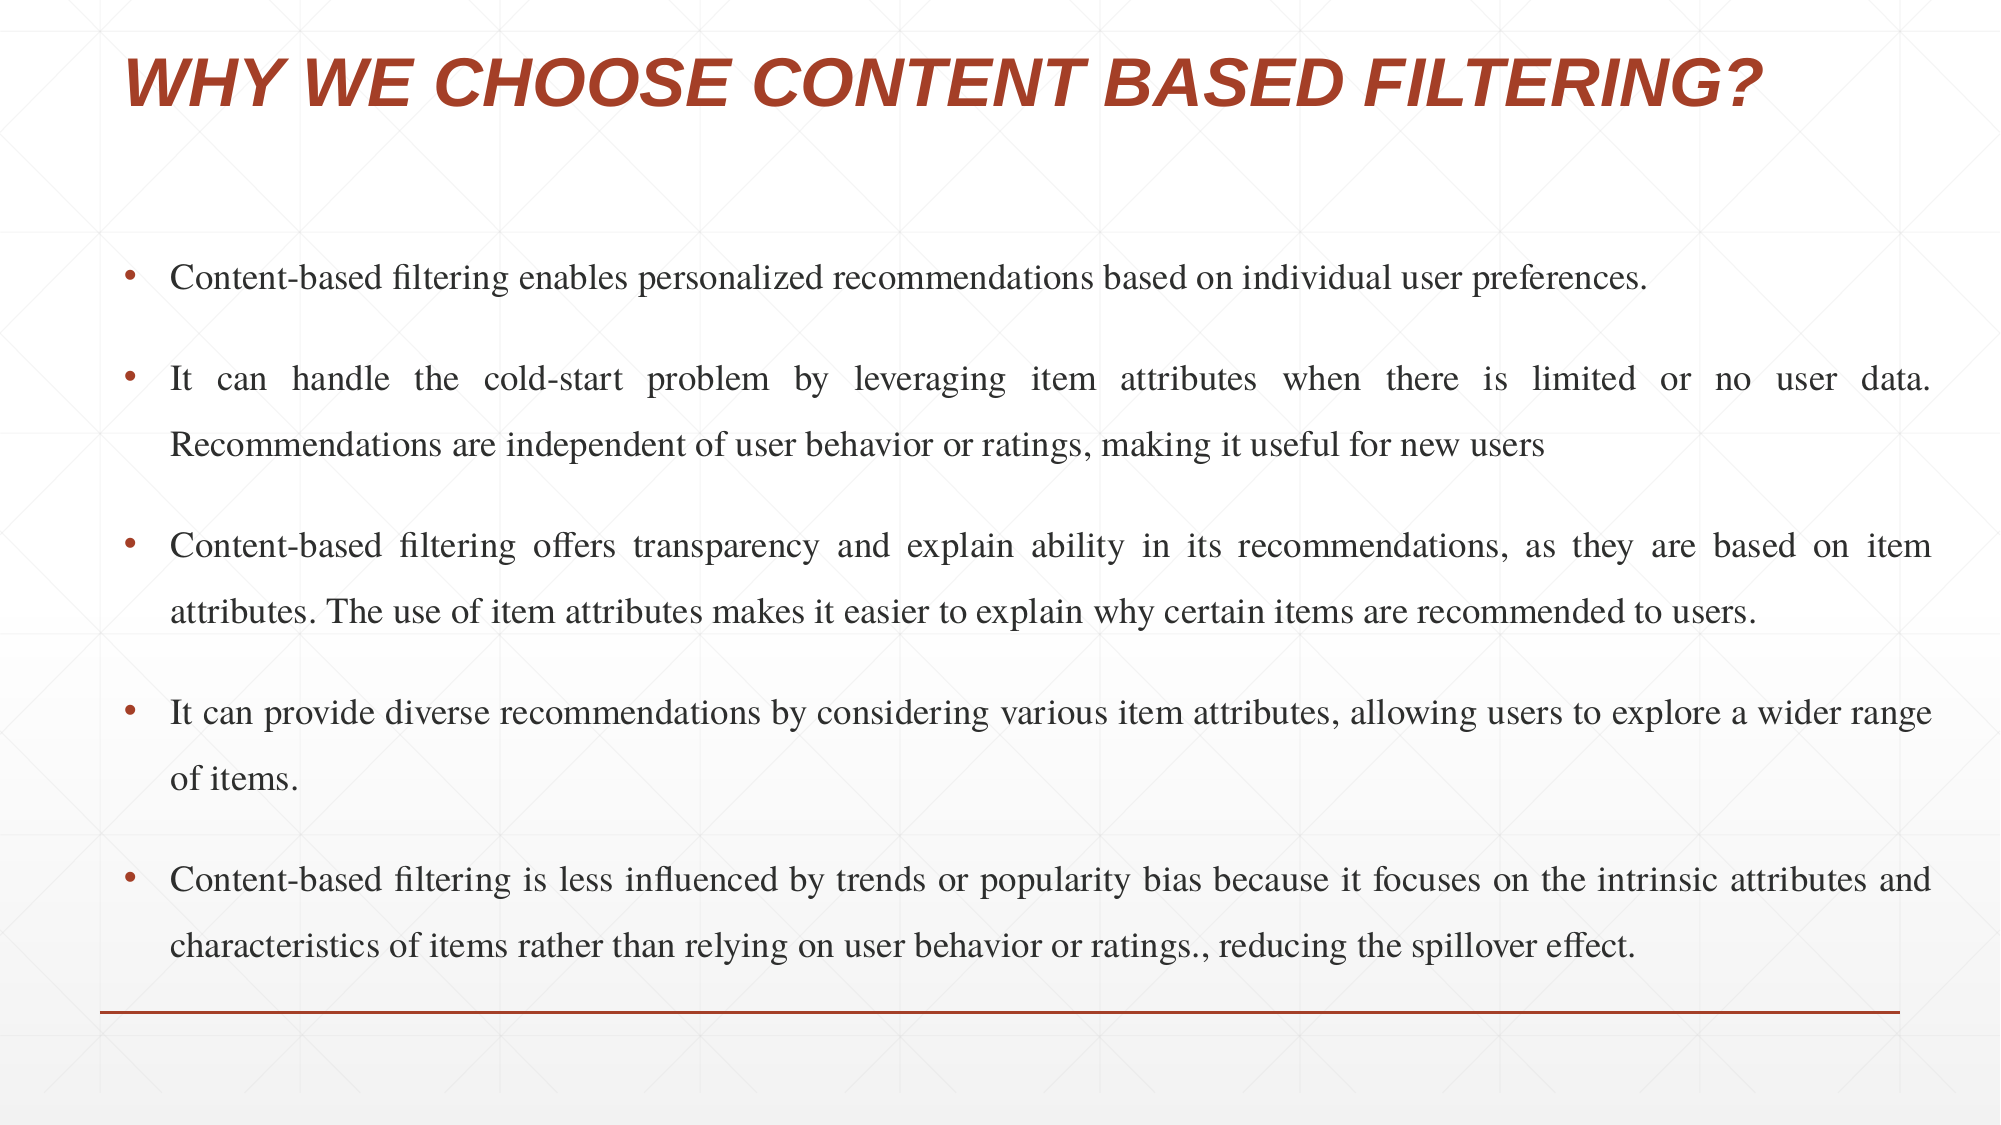

# WHY WE CHOOSE CONTENT BASED FILTERING?
Content-based filtering enables personalized recommendations based on individual user preferences.
It can handle the cold-start problem by leveraging item attributes when there is limited or no user data. Recommendations are independent of user behavior or ratings, making it useful for new users
Content-based filtering offers transparency and explain ability in its recommendations, as they are based on item attributes. The use of item attributes makes it easier to explain why certain items are recommended to users.
It can provide diverse recommendations by considering various item attributes, allowing users to explore a wider range of items.
Content-based filtering is less influenced by trends or popularity bias because it focuses on the intrinsic attributes and characteristics of items rather than relying on user behavior or ratings., reducing the spillover effect.